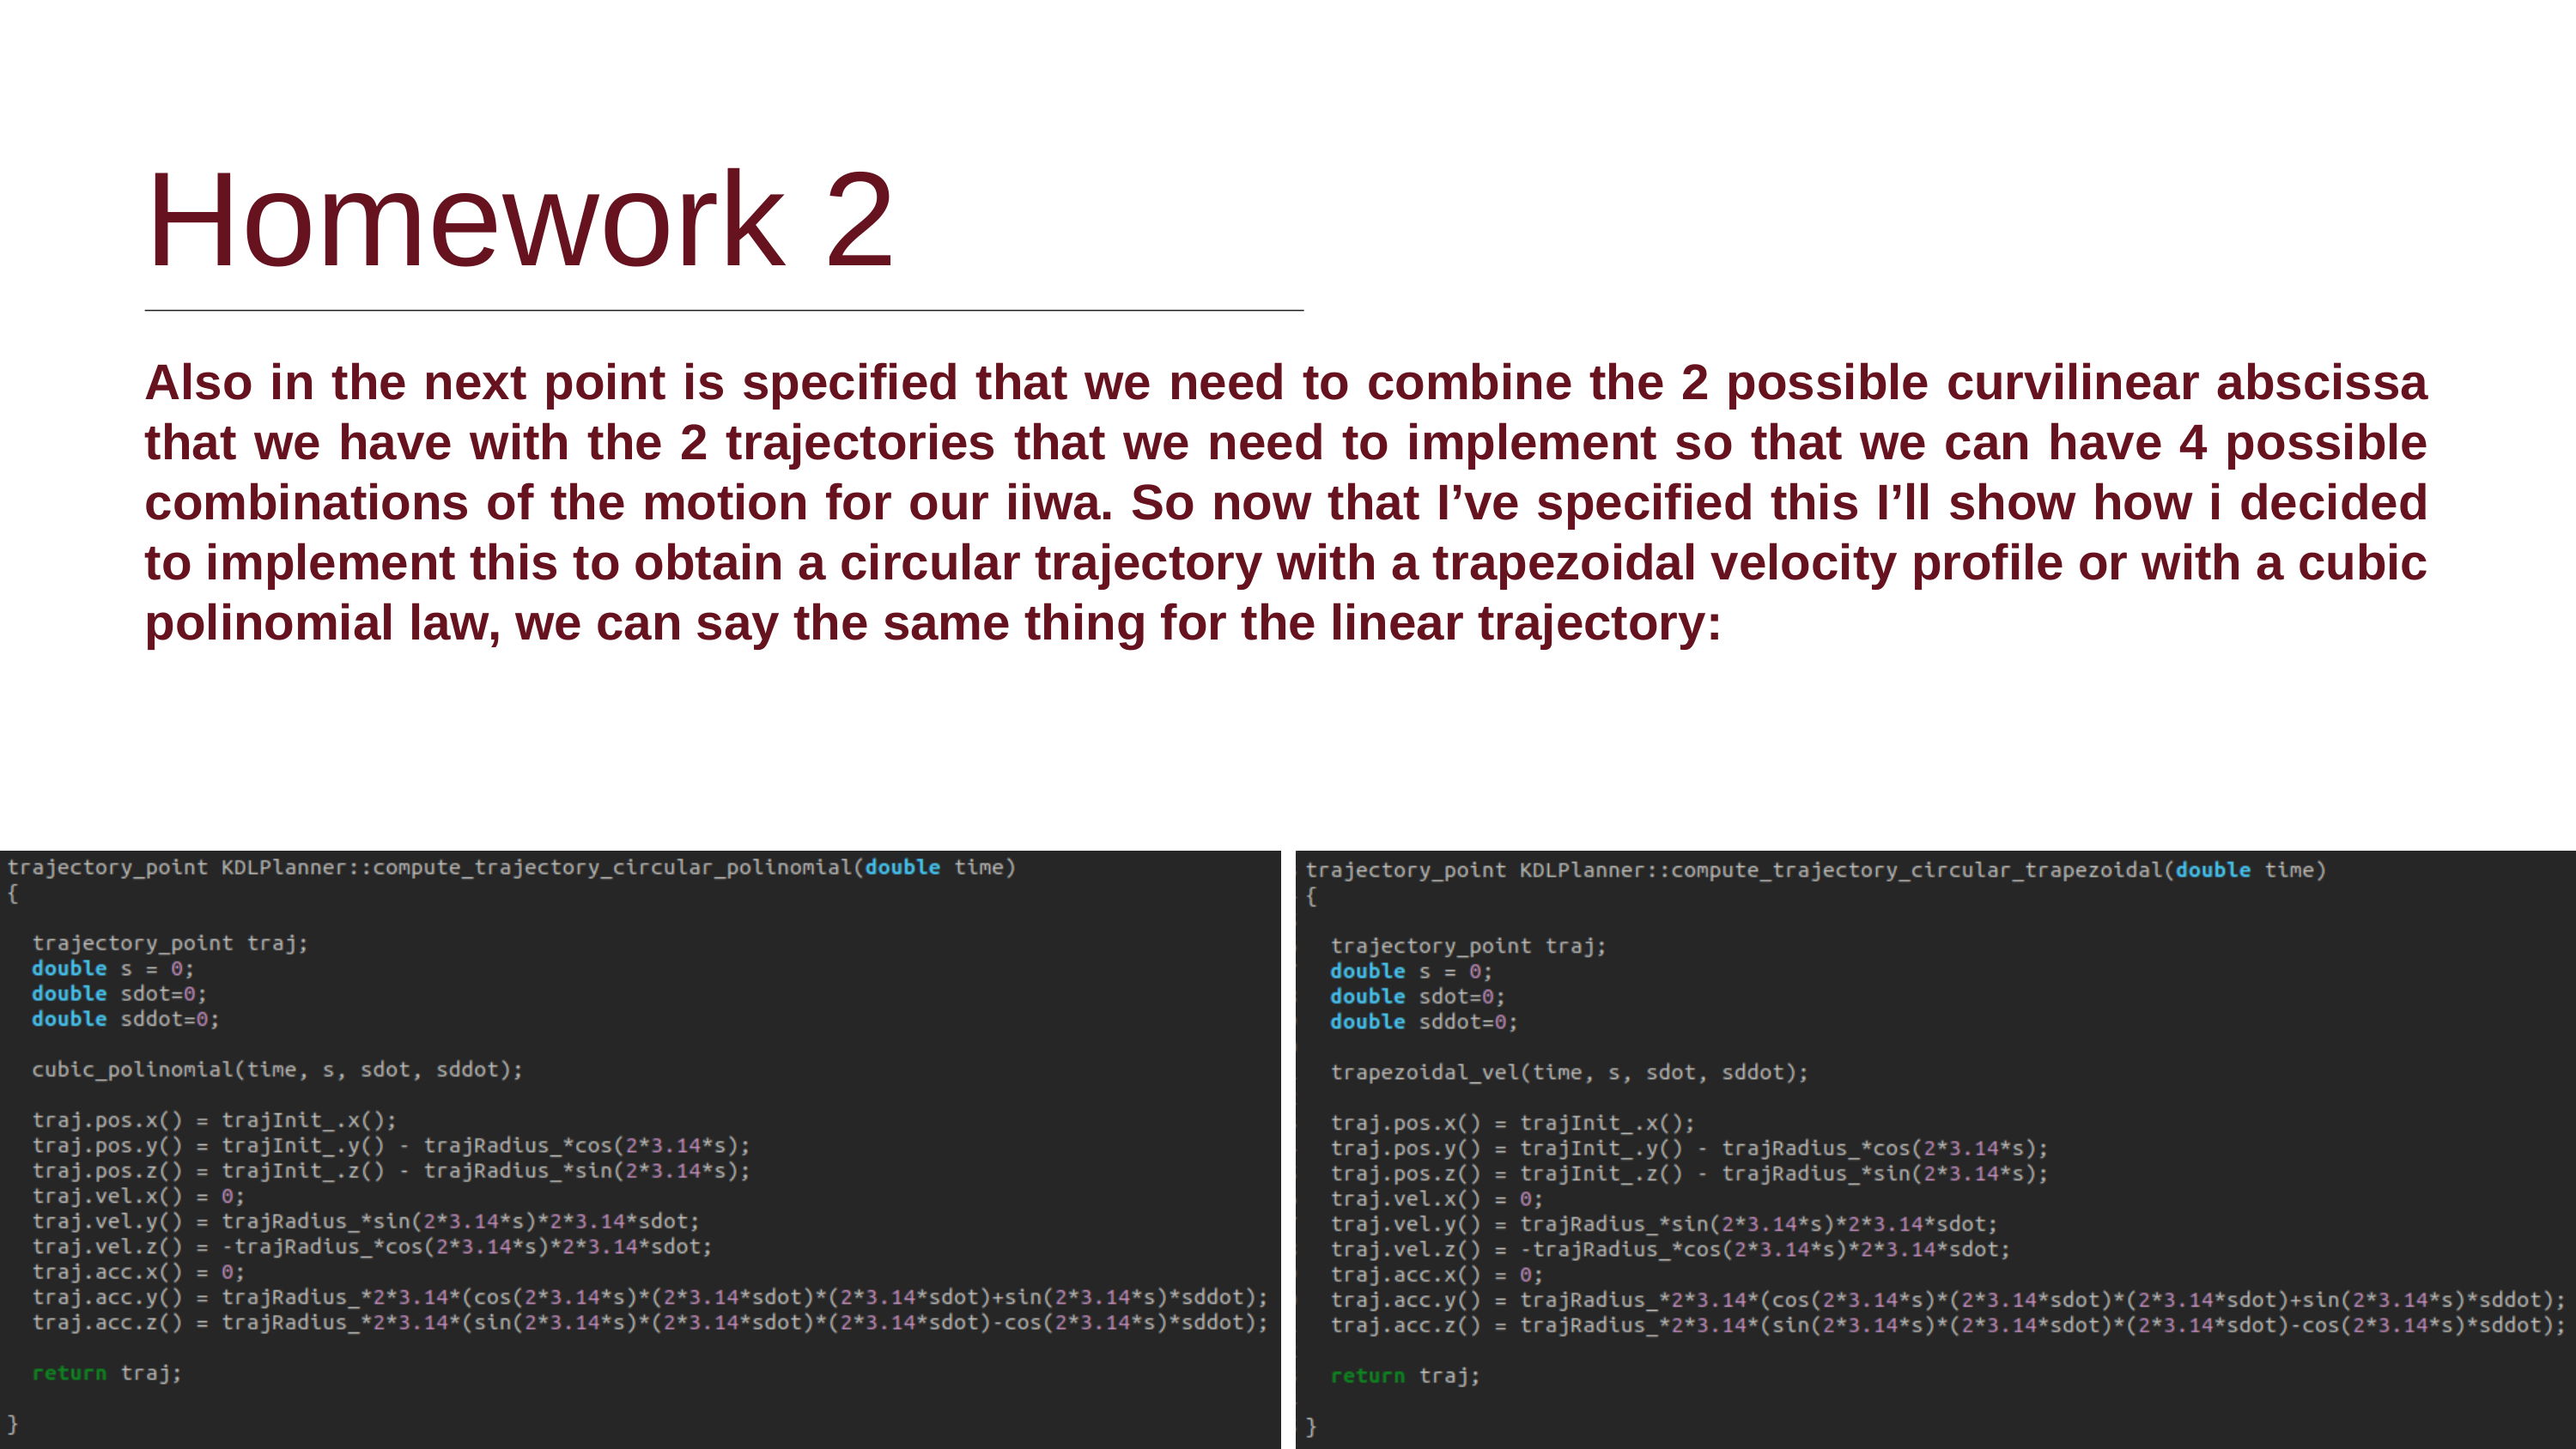

Homework 2

Also in the next point is specified that we need to combine the 2 possible curvilinear abscissa that we have with the 2 trajectories that we need to implement so that we can have 4 possible combinations of the motion for our iiwa. So now that I’ve specified this I’ll show how i decided to implement this to obtain a circular trajectory with a trapezoidal velocity profile or with a cubic polinomial law, we can say the same thing for the linear trajectory: